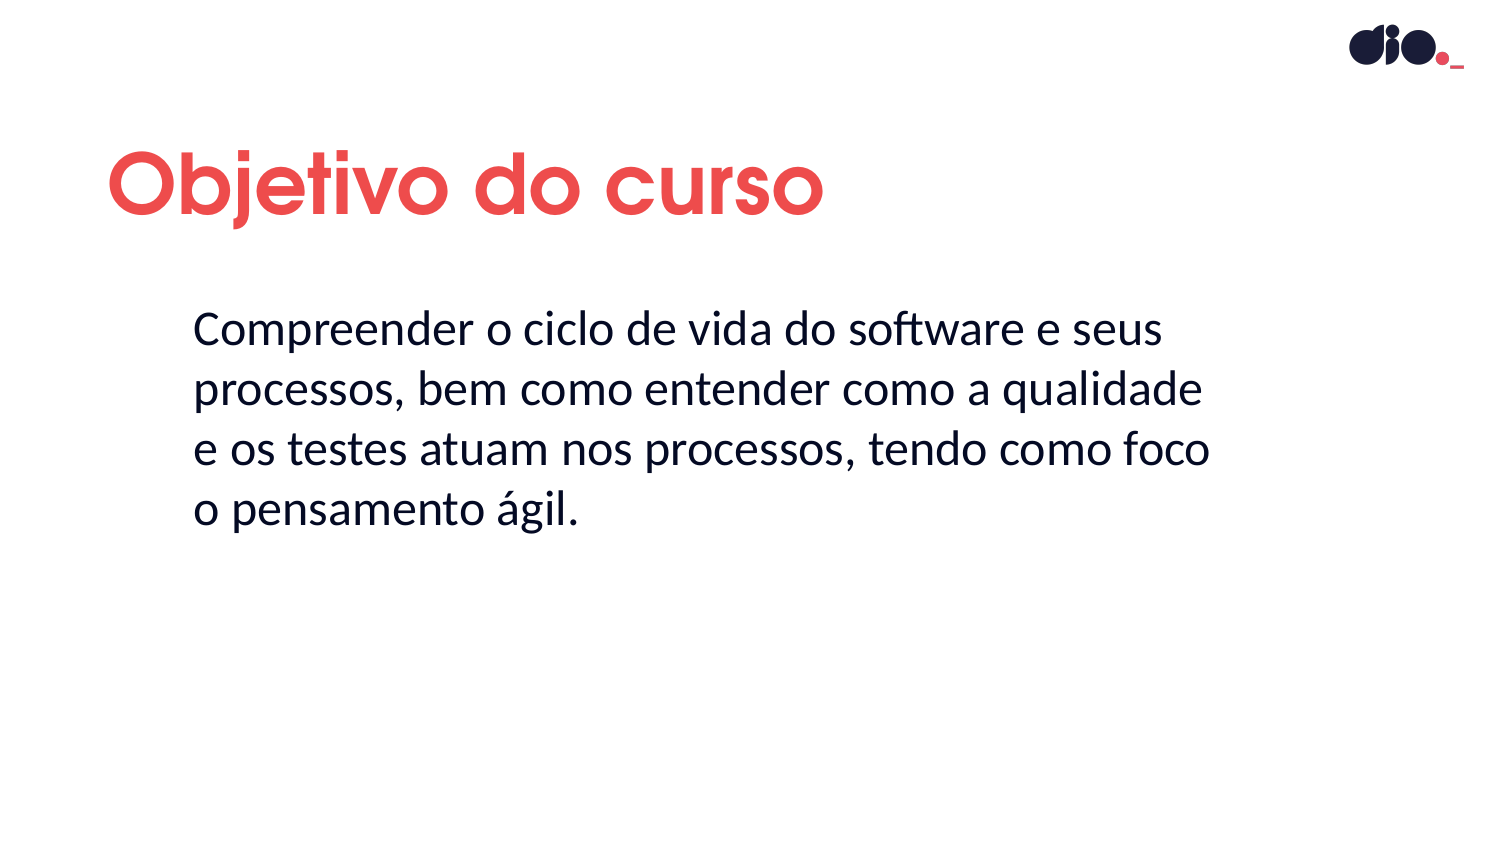

Objetivo do curso
Compreender o ciclo de vida do software e seus processos, bem como entender como a qualidade e os testes atuam nos processos, tendo como foco o pensamento ágil.